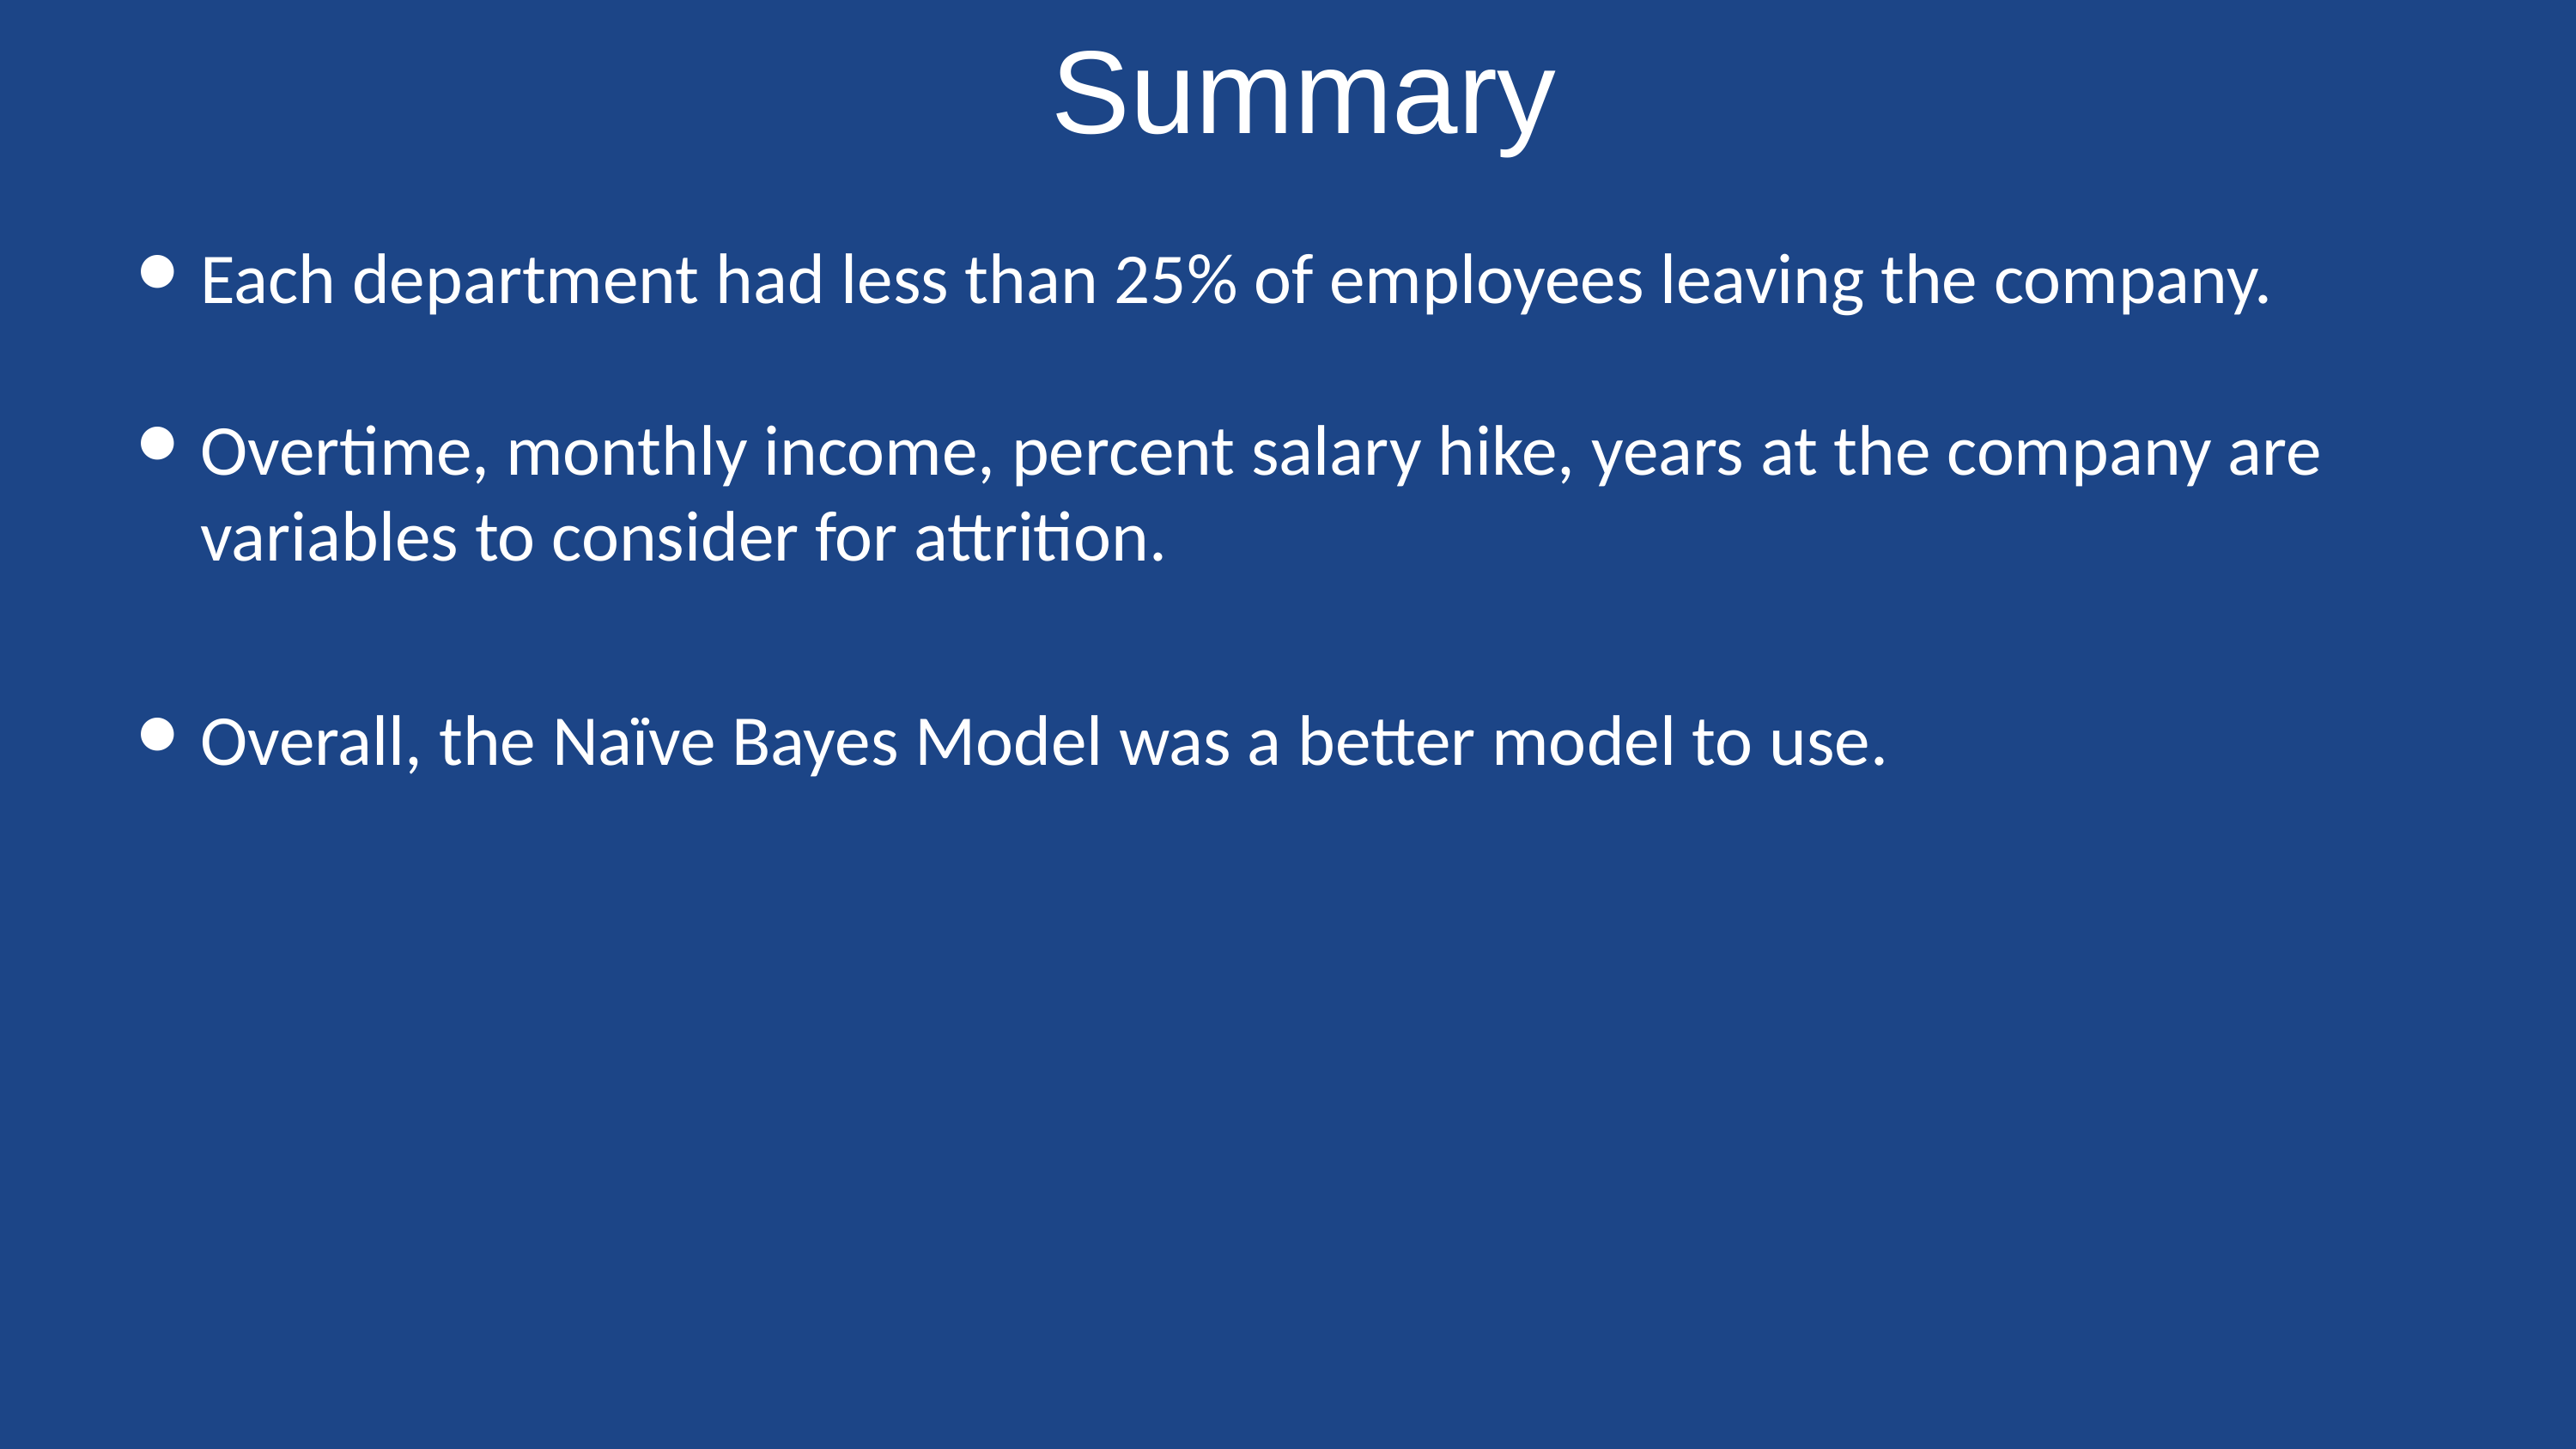

Summary
Each department had less than 25% of employees leaving the company.

Overtime, monthly income, percent salary hike, years at the company are variables to consider for attrition.

Overall, the Naïve Bayes Model was a better model to use.